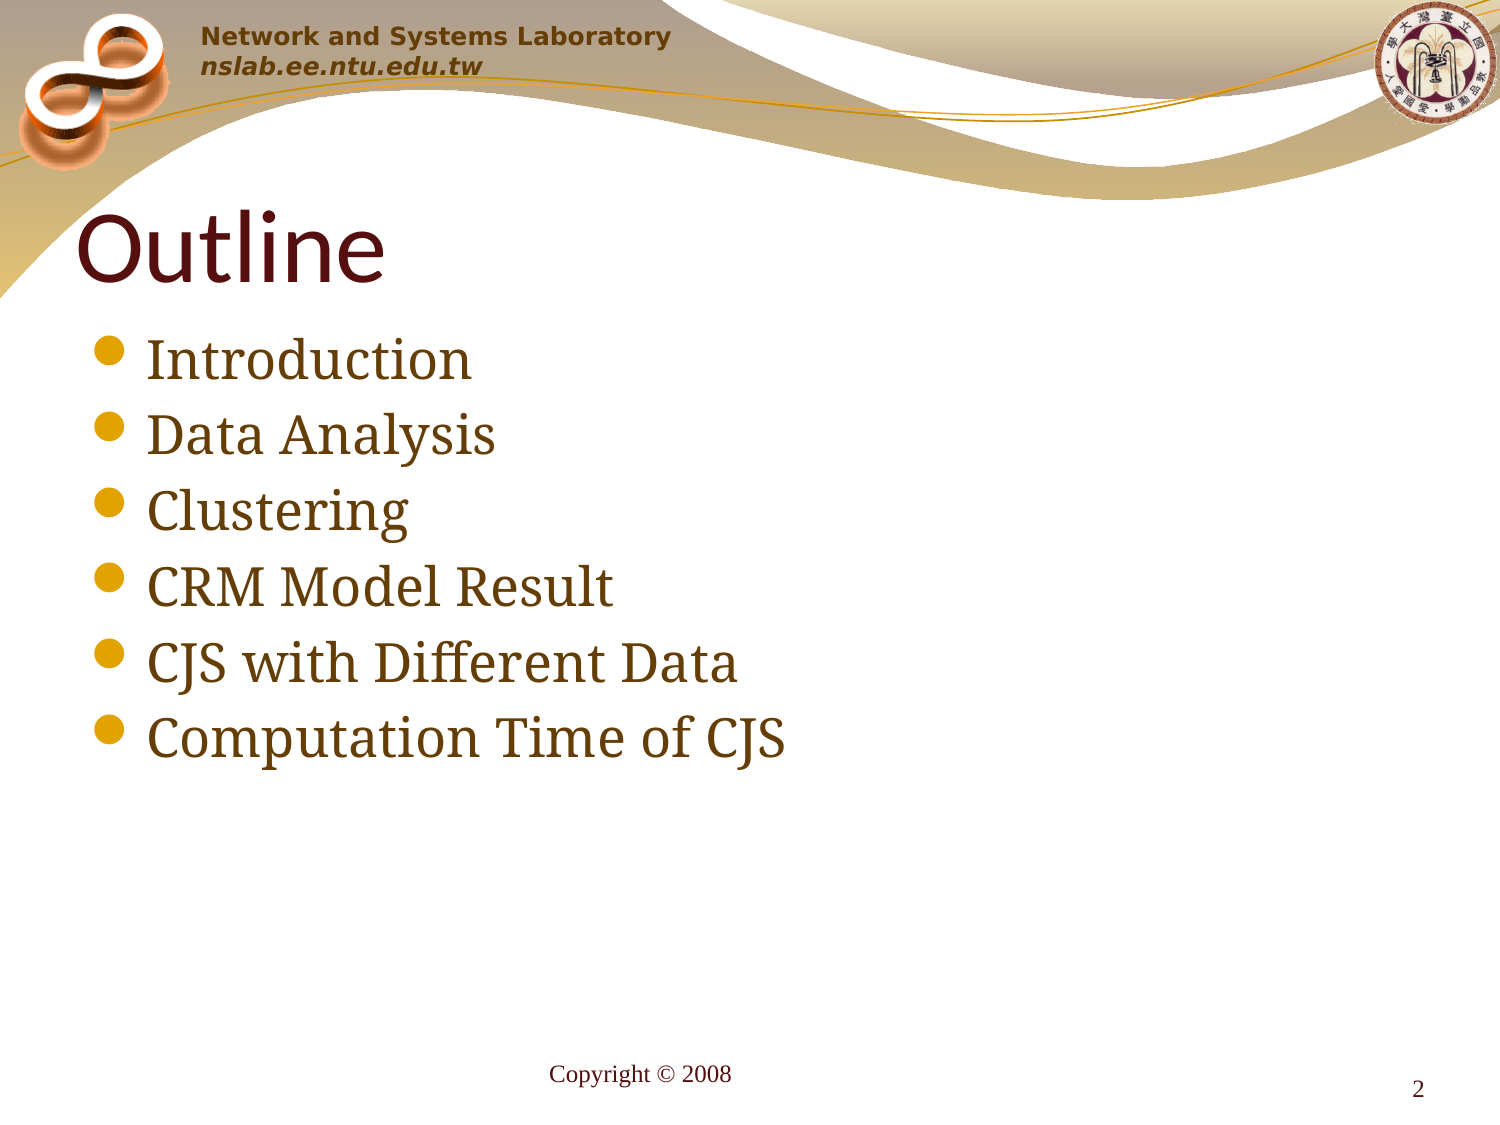

# Outline
Introduction
Data Analysis
Clustering
CRM Model Result
CJS with Different Data
Computation Time of CJS

Copyright © 2008
2